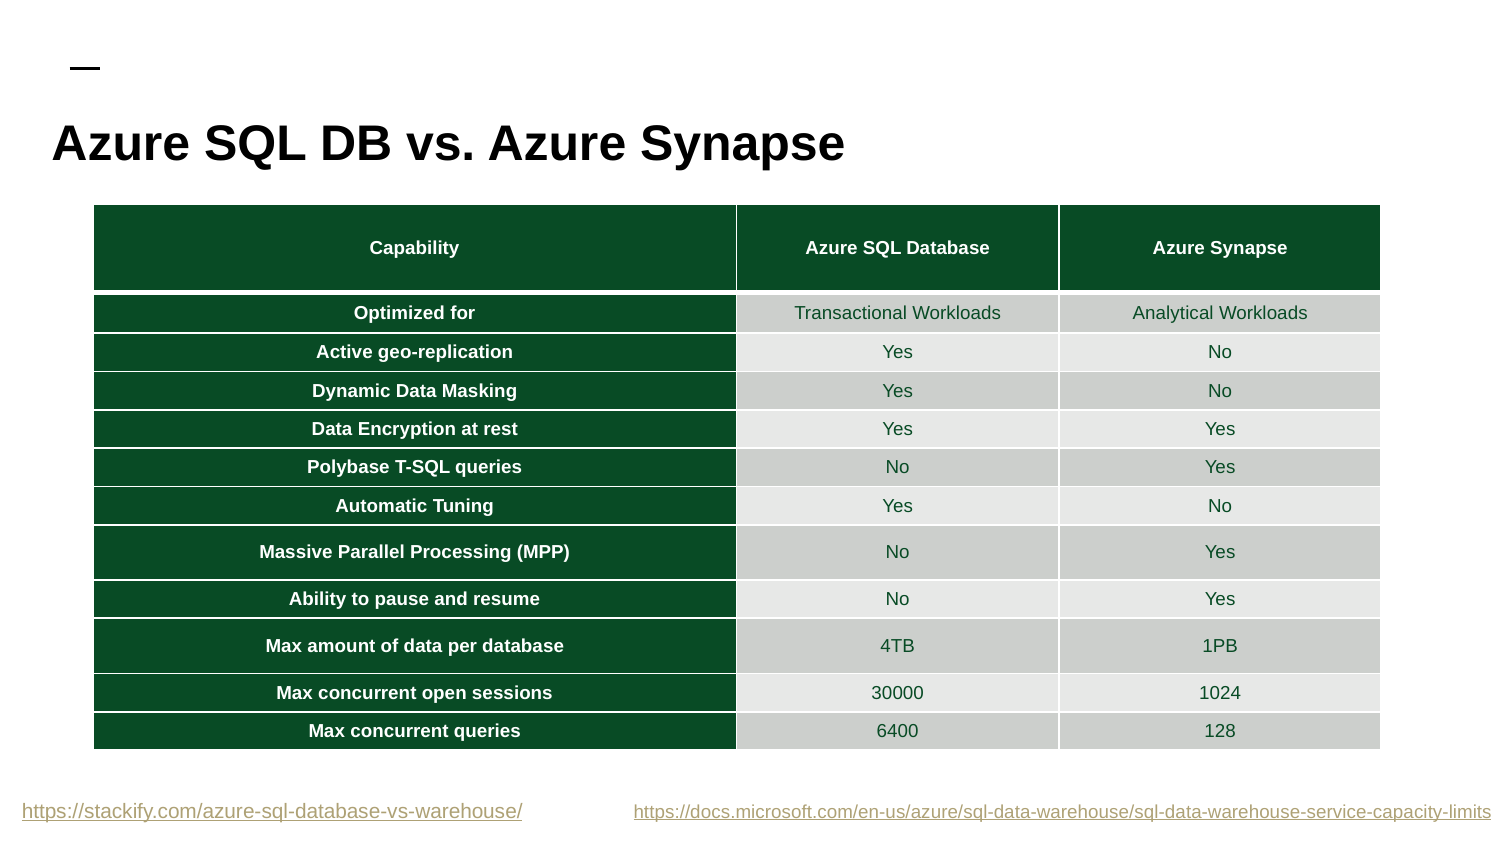

# Azure SQL DB vs. Azure Synapse
| Capability | Azure SQL Database | Azure Synapse |
| --- | --- | --- |
| Optimized for | Transactional Workloads | Analytical Workloads |
| Active geo-replication | Yes | No |
| Dynamic Data Masking | Yes | No |
| Data Encryption at rest | Yes | Yes |
| Polybase T-SQL queries | No | Yes |
| Automatic Tuning | Yes | No |
| Massive Parallel Processing (MPP) | No | Yes |
| Ability to pause and resume | No | Yes |
| Max amount of data per database | 4TB | 1PB |
| Max concurrent open sessions | 30000 | 1024 |
| Max concurrent queries | 6400 | 128 |
https://stackify.com/azure-sql-database-vs-warehouse/
https://docs.microsoft.com/en-us/azure/sql-data-warehouse/sql-data-warehouse-service-capacity-limits